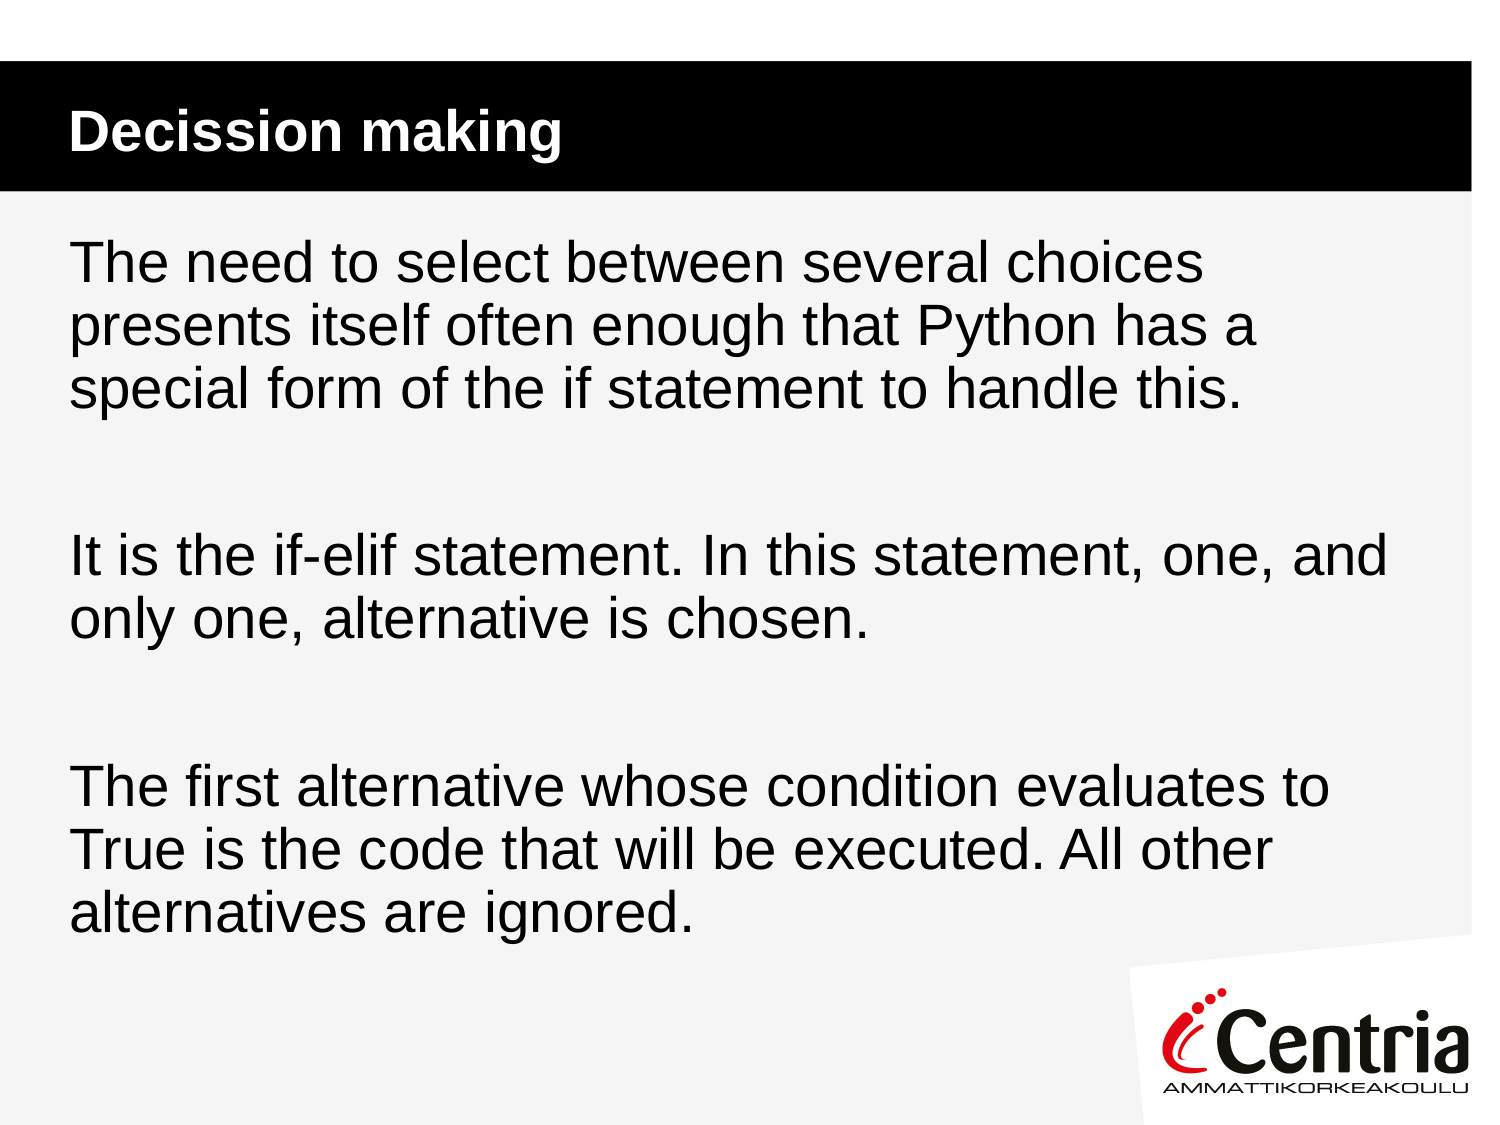

Decission making
The need to select between several choices presents itself often enough that Python has a special form of the if statement to handle this.

It is the if-elif statement. In this statement, one, and only one, alternative is chosen.

The first alternative whose condition evaluates to True is the code that will be executed. All other alternatives are ignored.